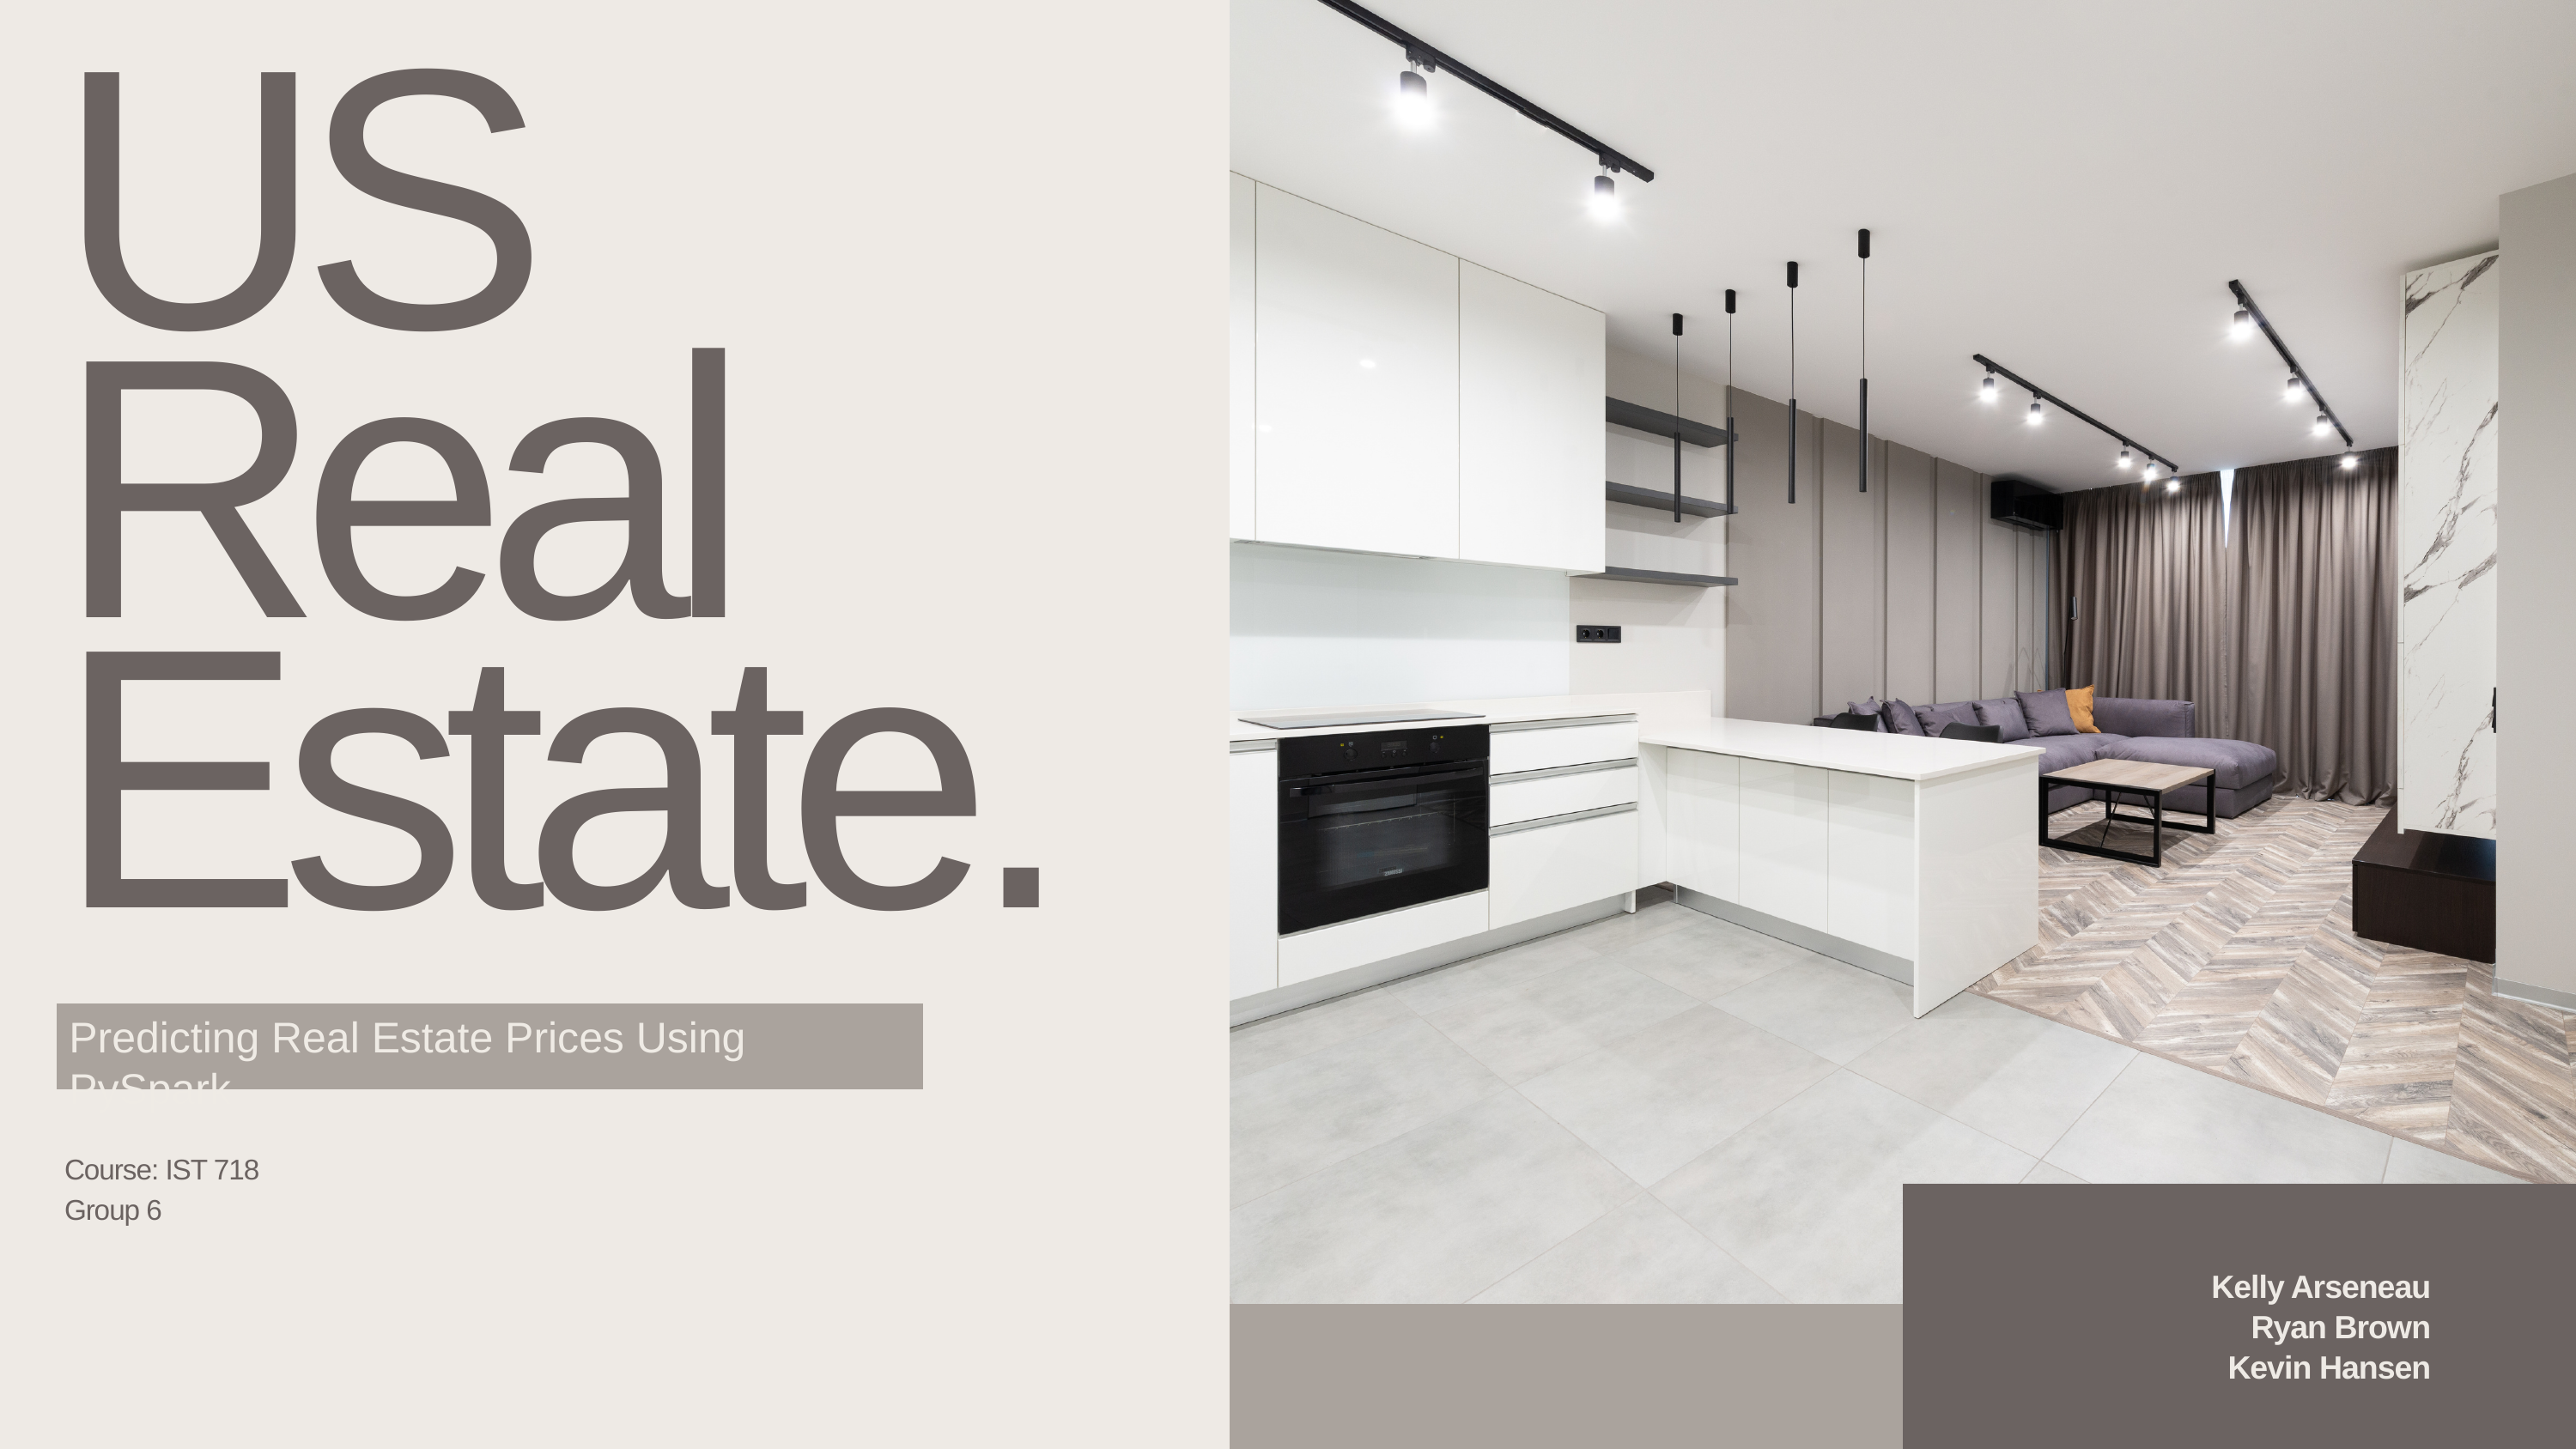

US Real Estate.
Predicting Real Estate Prices Using PySpark
Course: IST 718
Group 6

Kelly Arseneau
Ryan Brown
Kevin Hansen